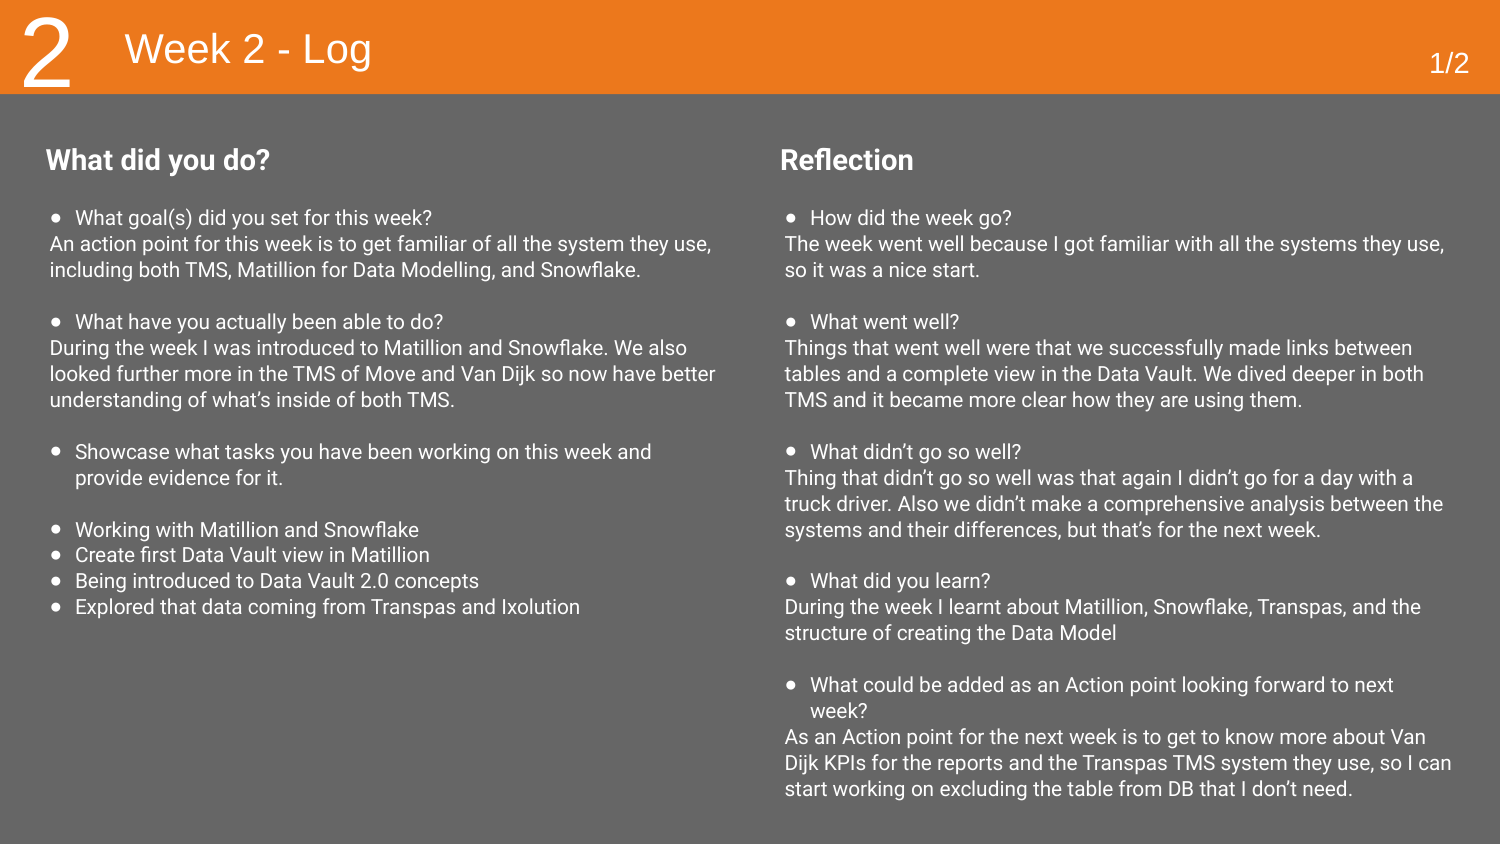

2
# Week 2 - Log
1/2

What did you do?
Reflection
What goal(s) did you set for this week?
An action point for this week is to get familiar of all the system they use, including both TMS, Matillion for Data Modelling, and Snowflake.

What have you actually been able to do?
During the week I was introduced to Matillion and Snowflake. We also looked further more in the TMS of Move and Van Dijk so now have better understanding of what’s inside of both TMS.

Showcase what tasks you have been working on this week and provide evidence for it.

Working with Matillion and Snowflake
Create first Data Vault view in Matillion
Being introduced to Data Vault 2.0 concepts
Explored that data coming from Transpas and Ixolution
How did the week go?
The week went well because I got familiar with all the systems they use, so it was a nice start.

What went well?
Things that went well were that we successfully made links between tables and a complete view in the Data Vault. We dived deeper in both TMS and it became more clear how they are using them.

What didn’t go so well?
Thing that didn’t go so well was that again I didn’t go for a day with a truck driver. Also we didn’t make a comprehensive analysis between the systems and their differences, but that’s for the next week.

What did you learn?
During the week I learnt about Matillion, Snowflake, Transpas, and the structure of creating the Data Model

What could be added as an Action point looking forward to next week?
As an Action point for the next week is to get to know more about Van Dijk KPIs for the reports and the Transpas TMS system they use, so I can start working on excluding the table from DB that I don’t need.